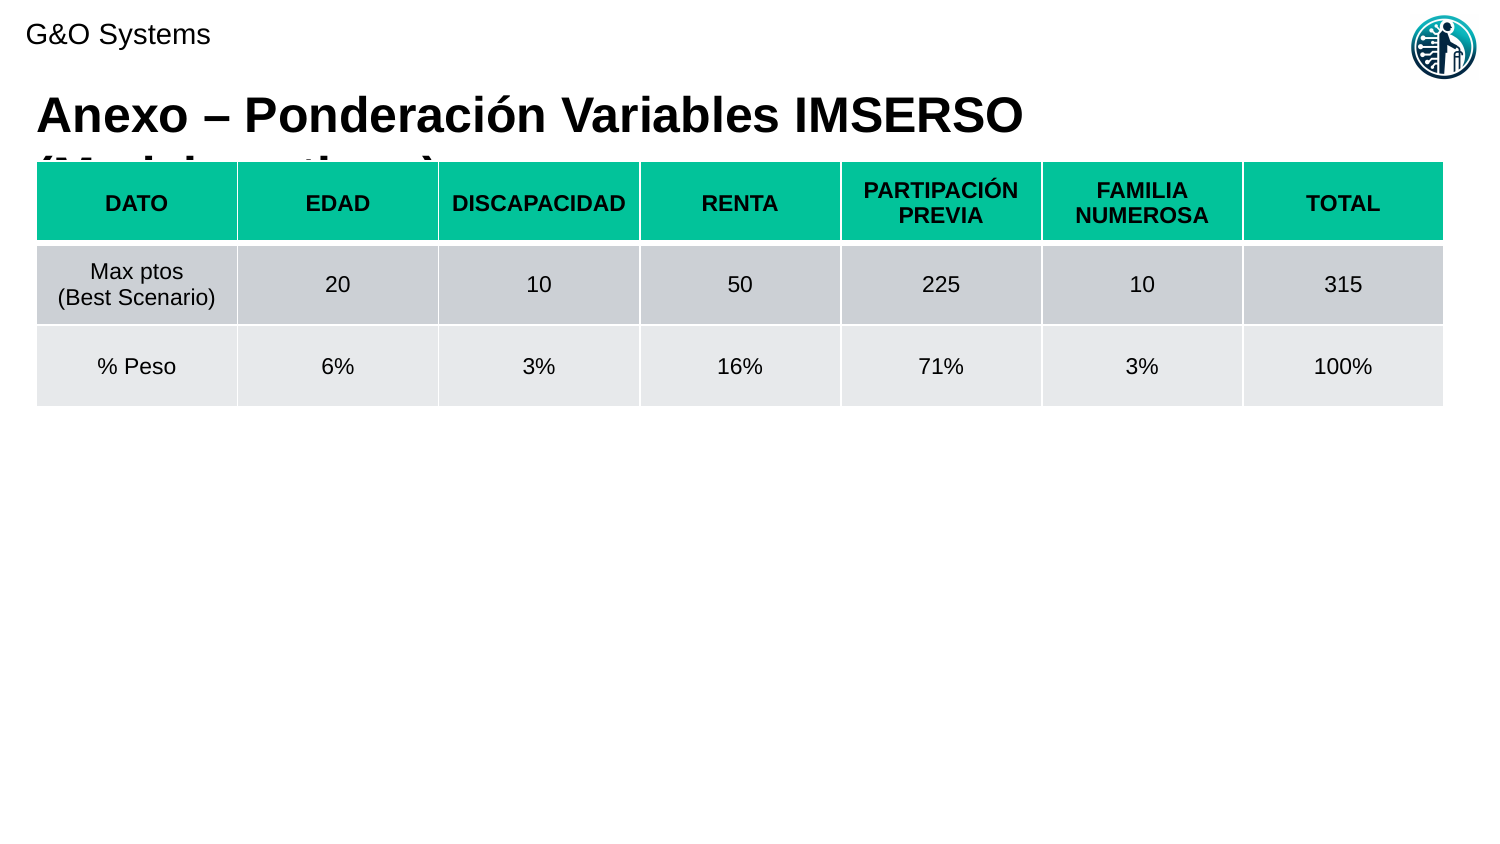

# Anexo – Ponderación Variables IMSERSO (Modelo antiguo)
| DATO | EDAD | DISCAPACIDAD | RENTA | PARTIPACIÓN PREVIA | FAMILIA NUMEROSA | TOTAL |
| --- | --- | --- | --- | --- | --- | --- |
| Max ptos (Best Scenario) | 20 | 10 | 50 | 225 | 10 | 315 |
| % Peso | 6% | 3% | 16% | 71% | 3% | 100% |